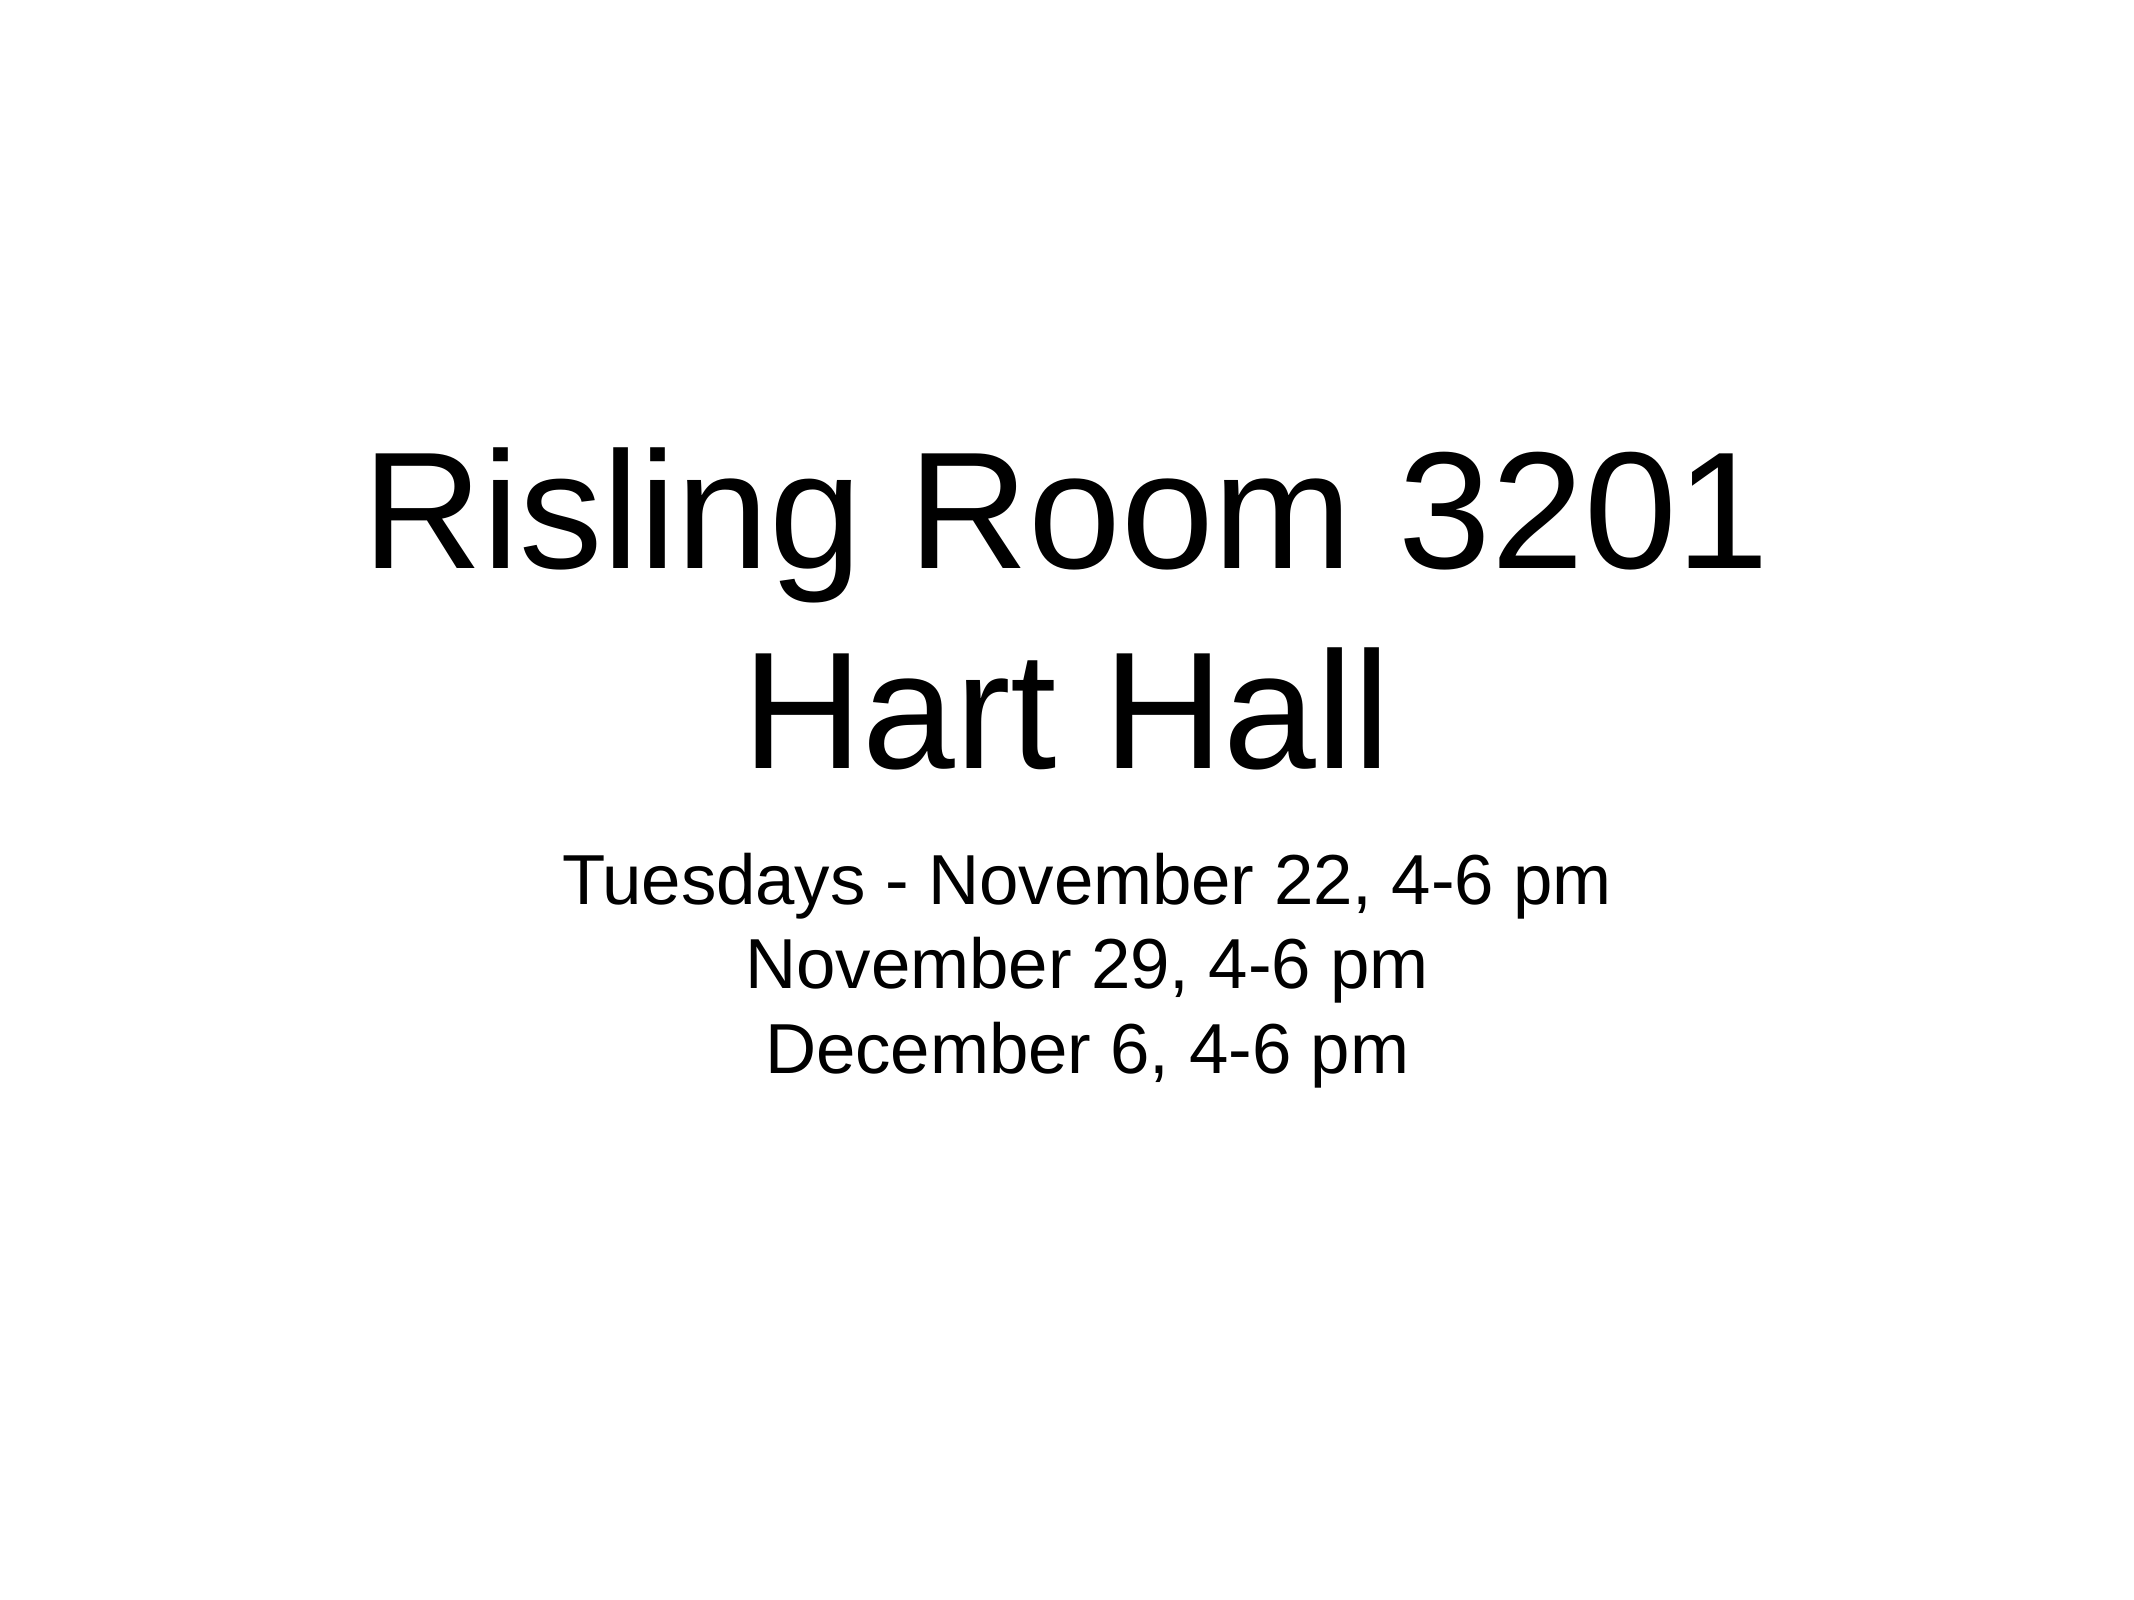

# Risling Room 3201 Hart Hall
Tuesdays - November 22, 4-6 pm
November 29, 4-6 pm
December 6, 4-6 pm